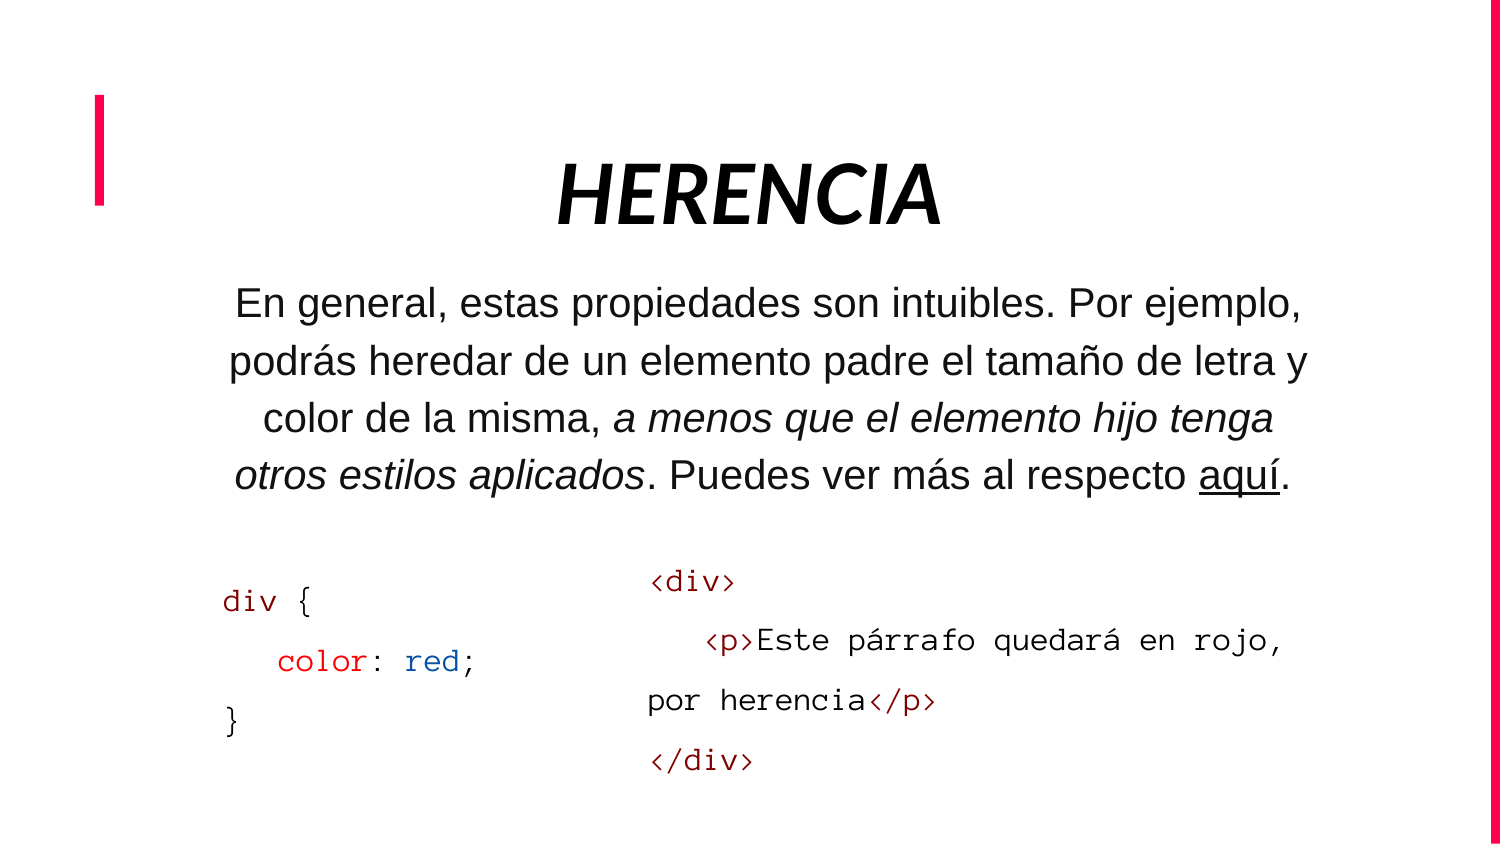

HERENCIA
En general, estas propiedades son intuibles. Por ejemplo, podrás heredar de un elemento padre el tamaño de letra y color de la misma, a menos que el elemento hijo tenga otros estilos aplicados. Puedes ver más al respecto aquí.
<div>
   <p>Este párrafo quedará en rojo, por herencia</p>
</div>
div {
   color: red;
}